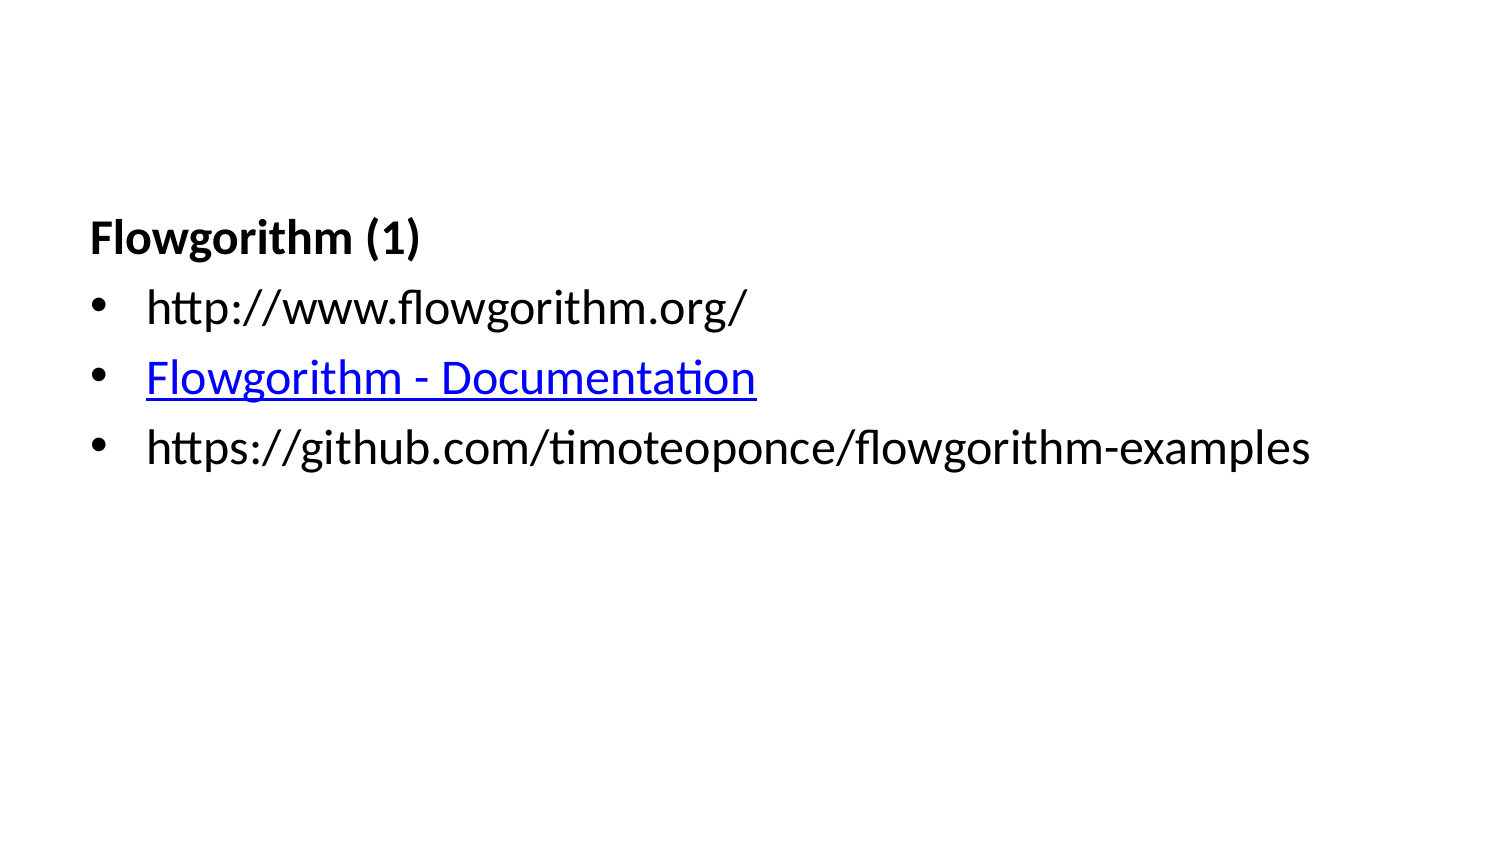

Flowgorithm (1)
http://www.flowgorithm.org/
Flowgorithm - Documentation
https://github.com/timoteoponce/flowgorithm-examples